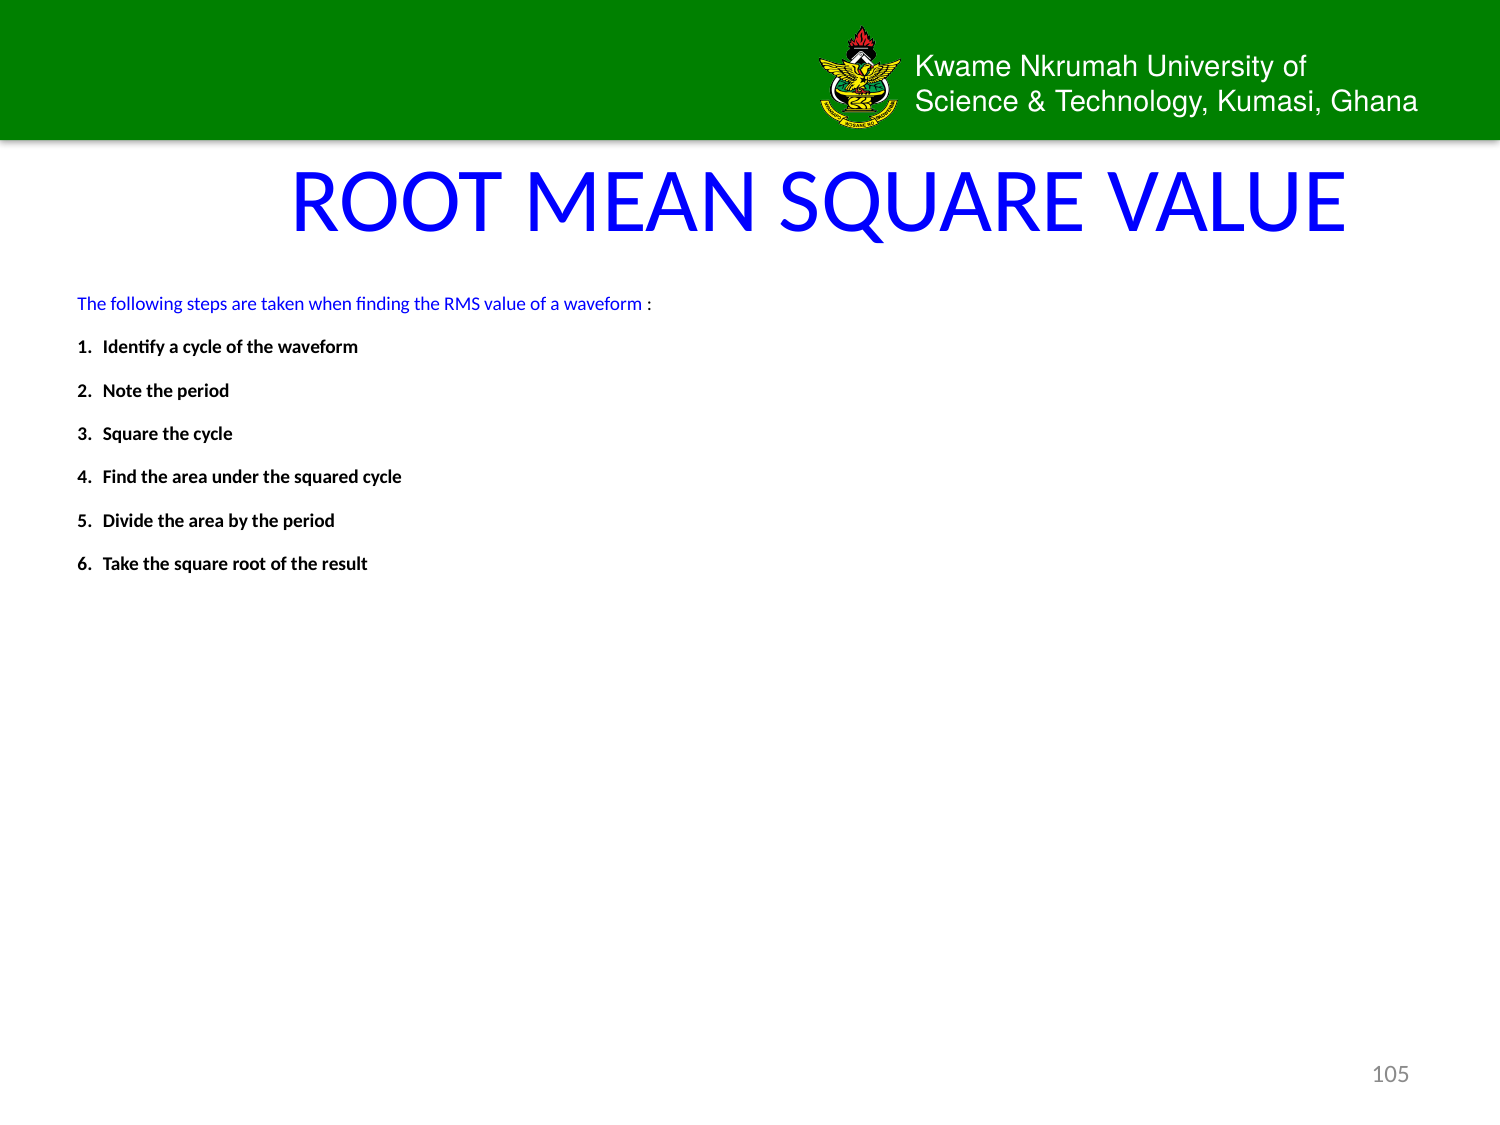

# ROOT MEAN SQUARE VALUE

The following steps are taken when finding the RMS value of a waveform :
Identify a cycle of the waveform
Note the period
Square the cycle
Find the area under the squared cycle
Divide the area by the period
Take the square root of the result

105